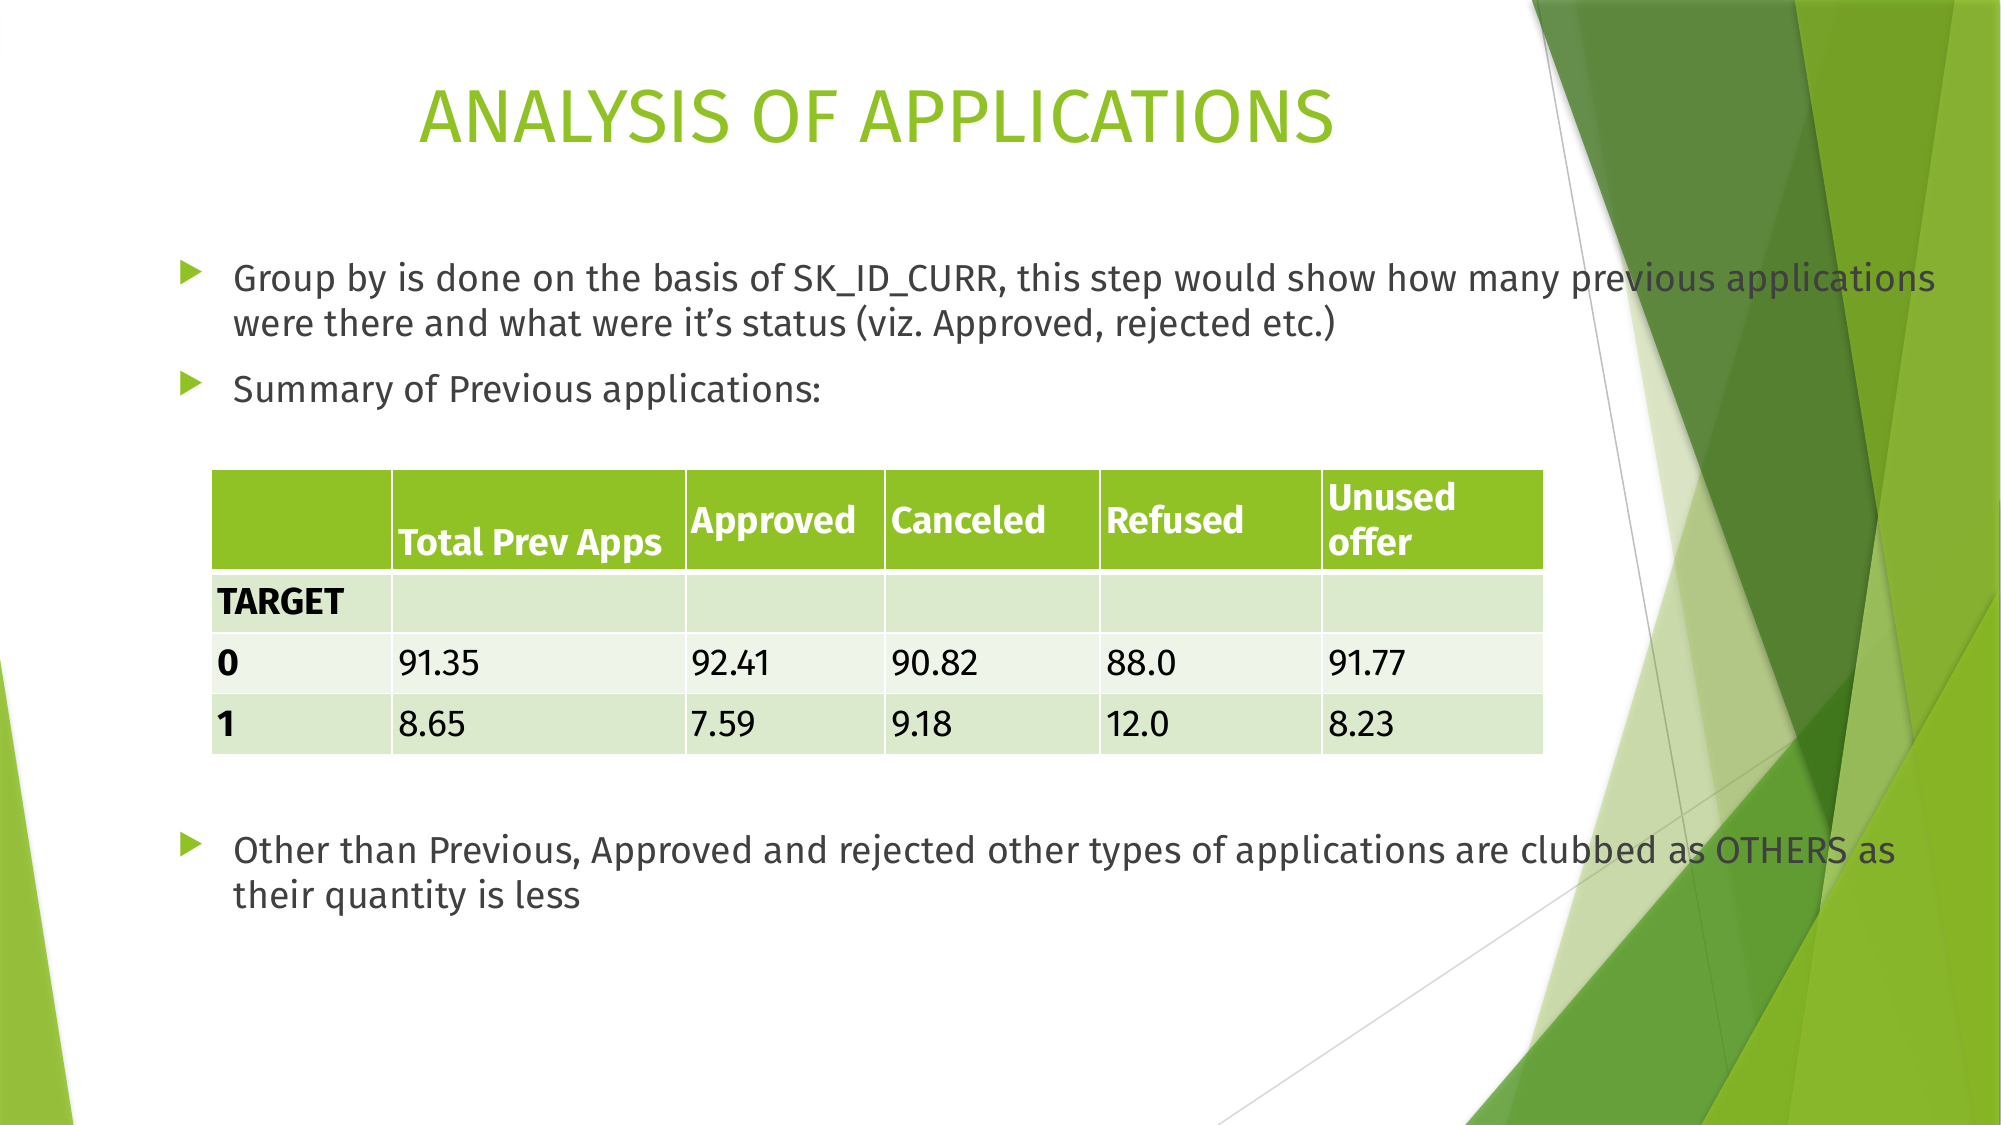

# ANALYSIS OF APPLICATIONS

Group by is done on the basis of SK_ID_CURR, this step would show how many previous applications were there and what were it’s status (viz. Approved, rejected etc.)
Summary of Previous applications:

Other than Previous, Approved and rejected other types of applications are clubbed as OTHERS as their quantity is less

|  | Total Prev Apps | Approved | Canceled | Refused | Unused offer |
| --- | --- | --- | --- | --- | --- |
| TARGET |  |  |  |  |  |
| 0 | 91.35 | 92.41 | 90.82 | 88.0 | 91.77 |
| 1 | 8.65 | 7.59 | 9.18 | 12.0 | 8.23 |